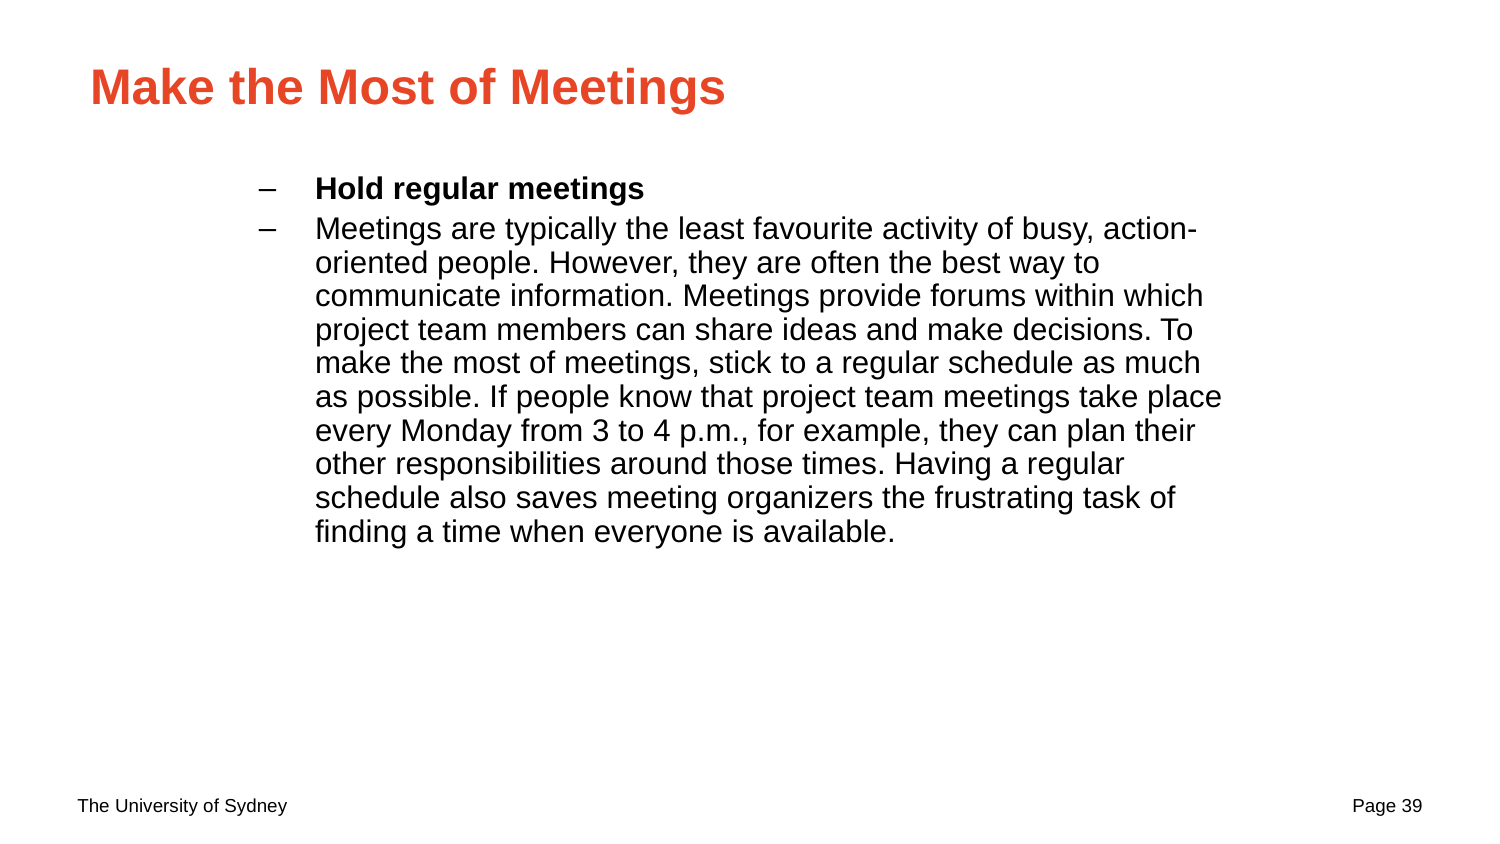

# Make the Most of Meetings
Hold regular meetings
Meetings are typically the least favourite activity of busy, action-oriented people. However, they are often the best way to communicate information. Meetings provide forums within which project team members can share ideas and make decisions. To make the most of meetings, stick to a regular schedule as much as possible. If people know that project team meetings take place every Monday from 3 to 4 p.m., for example, they can plan their other responsibilities around those times. Having a regular schedule also saves meeting organizers the frustrating task of finding a time when everyone is available.